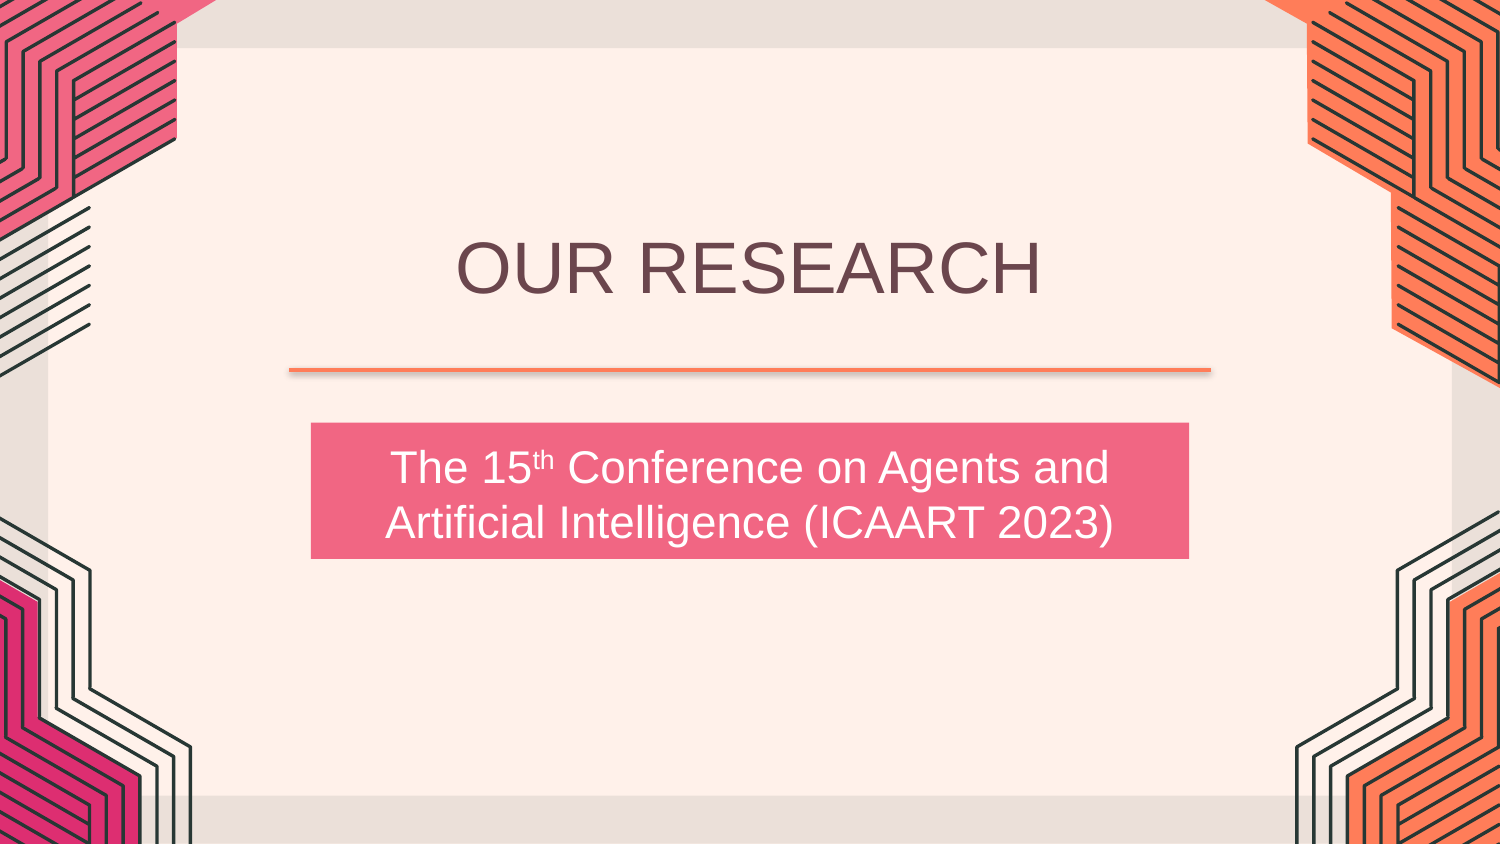

# OUR RESEARCH
The 15th Conference on Agents and Artificial Intelligence (ICAART 2023)